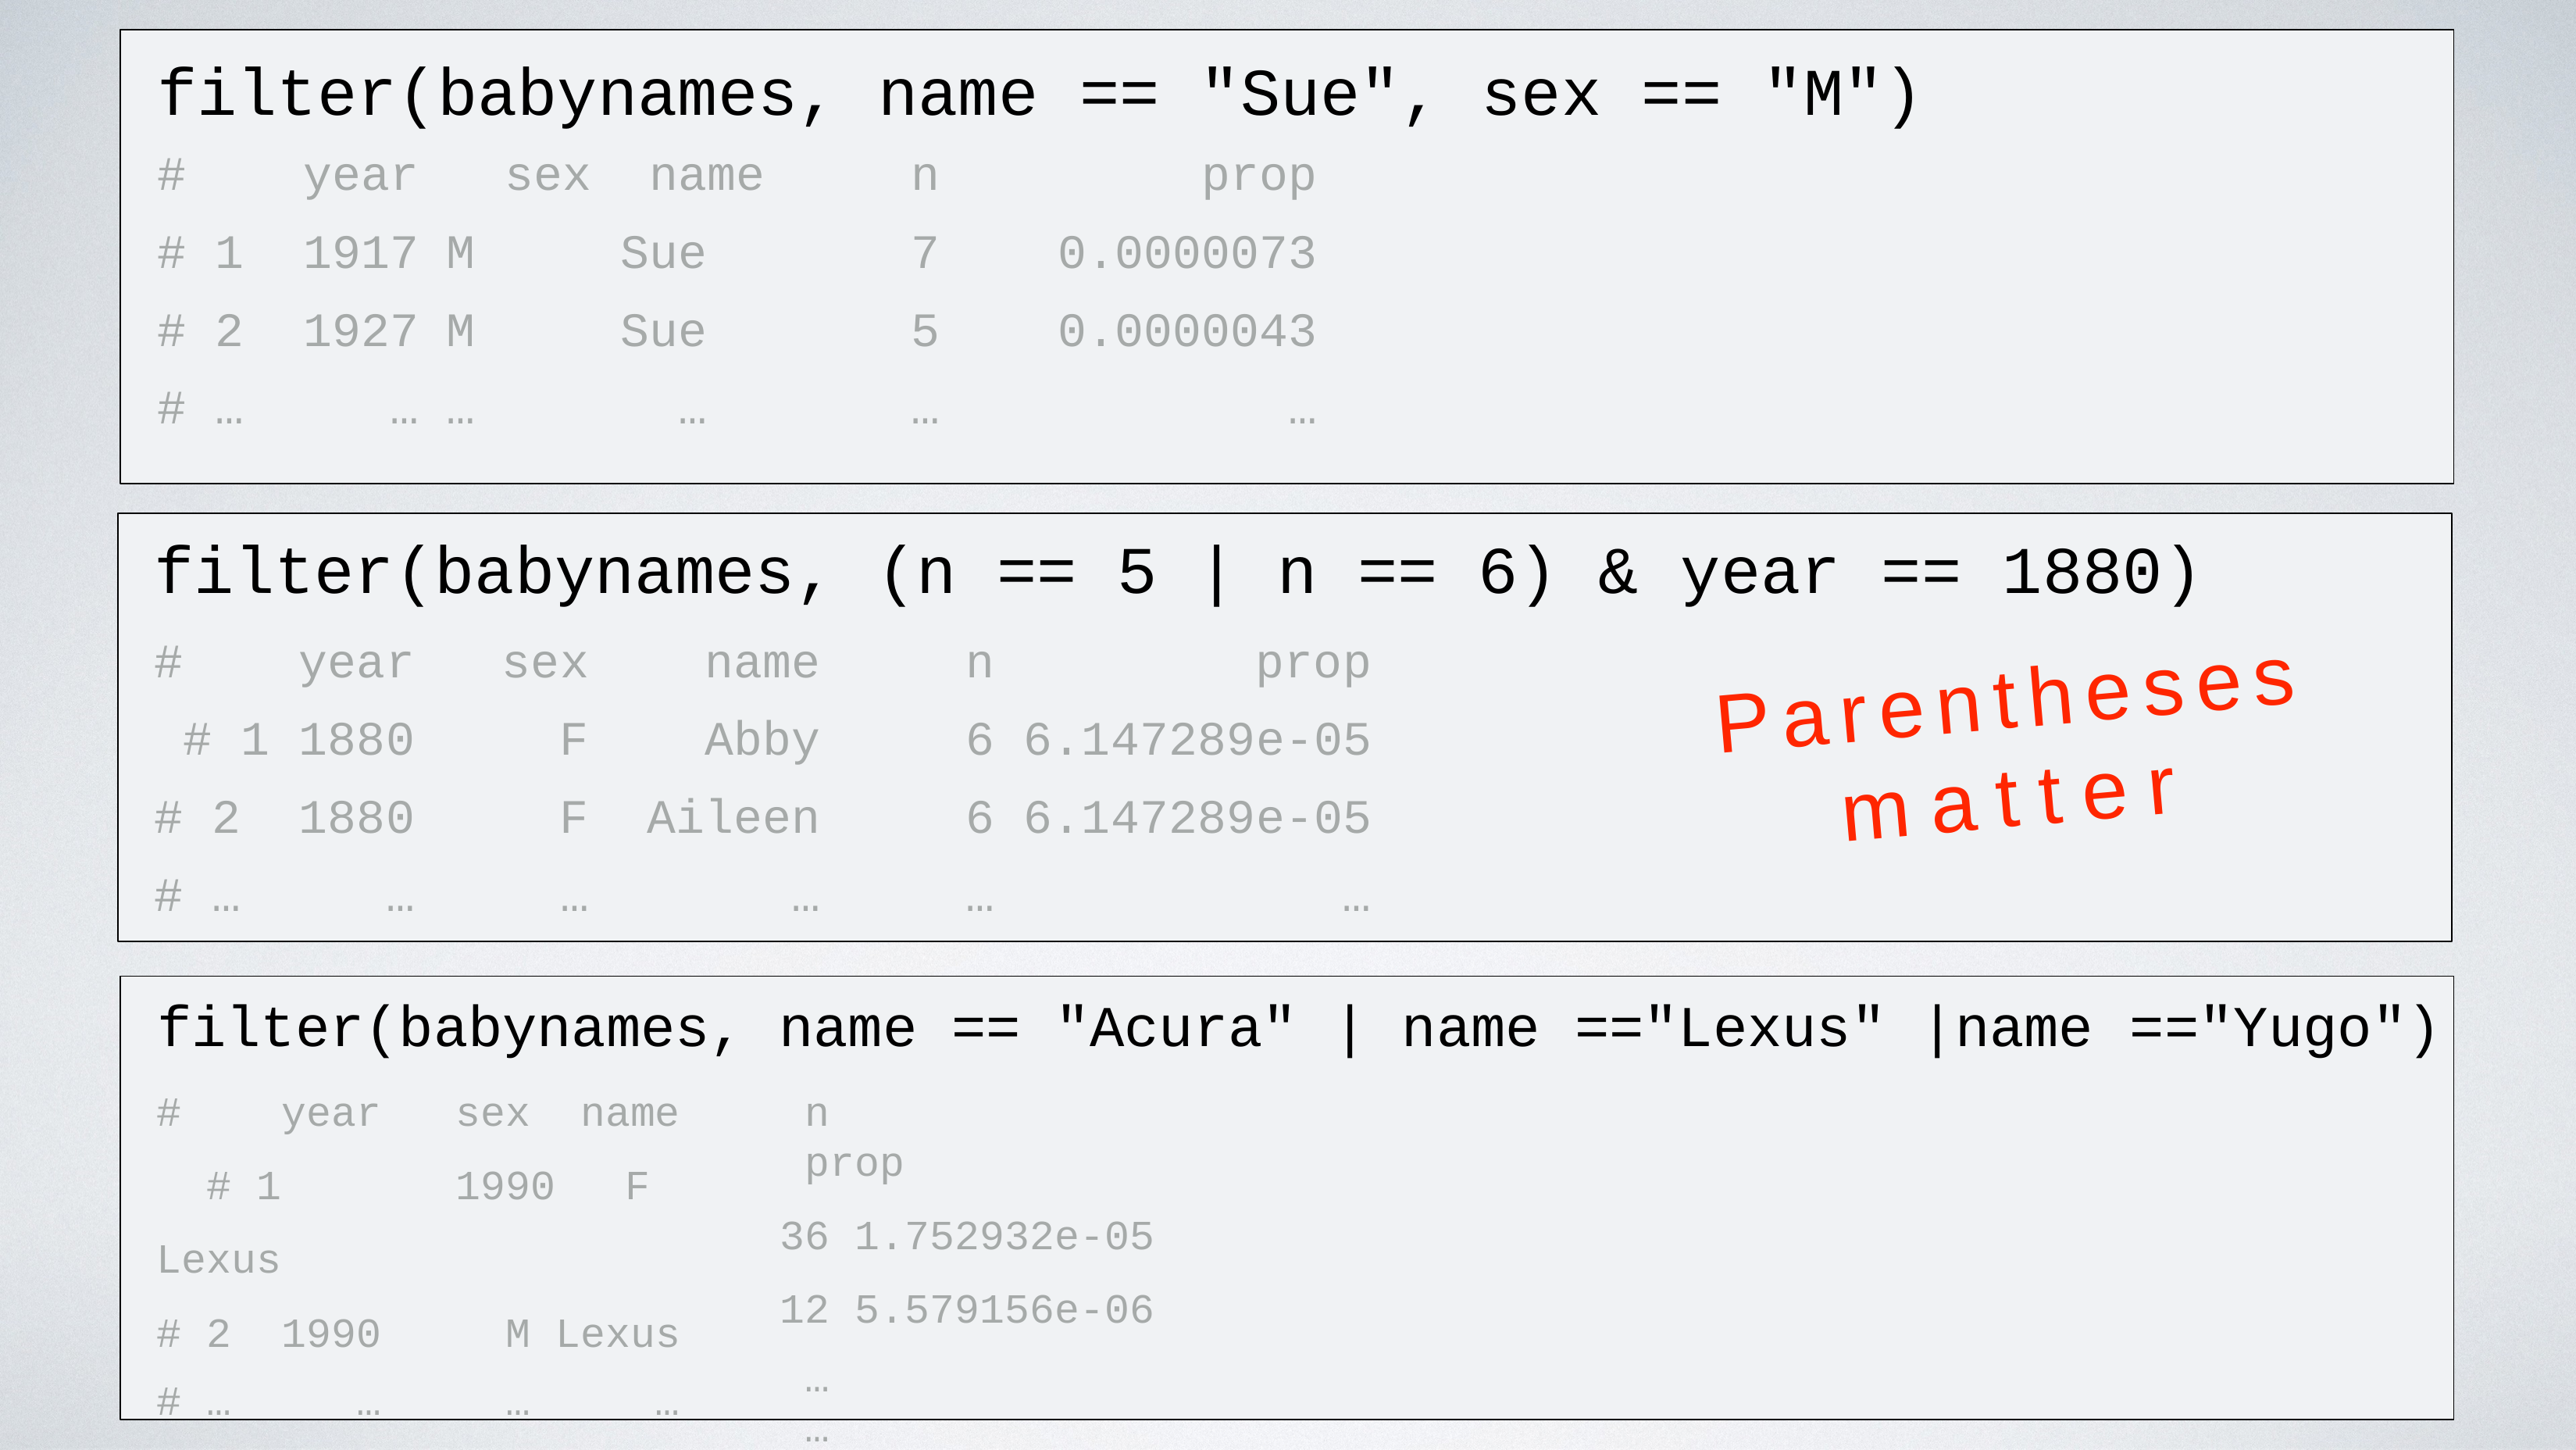

# filter(babynames, name == "Sue", sex == "M")
| # | year | sex | name | n | prop |
| --- | --- | --- | --- | --- | --- |
| # 1 | 1917 | M | Sue | 7 | 0.0000073 |
| # 2 | 1927 | M | Sue | 5 | 0.0000043 |
| # … | … | … | … | … | … |

filter(babynames, (n == 5 | n == 6) & year == 1880)
#	year	sex	name  # 1	1880		F	Abby
# 2	1880	F	Aileen
# …	…	…	…
n	prop
6 6.147289e-05
6 6.147289e-05
…	…
Parentheses
matter

filter(babynames, name == "Acura" | name =="Lexus" |name =="Yugo")
#	year	sex	name   # 1	1990		F Lexus
# 2	1990	M Lexus
# …	…	…	…
n	prop
36 1.752932e-05
12 5.579156e-06
…	…